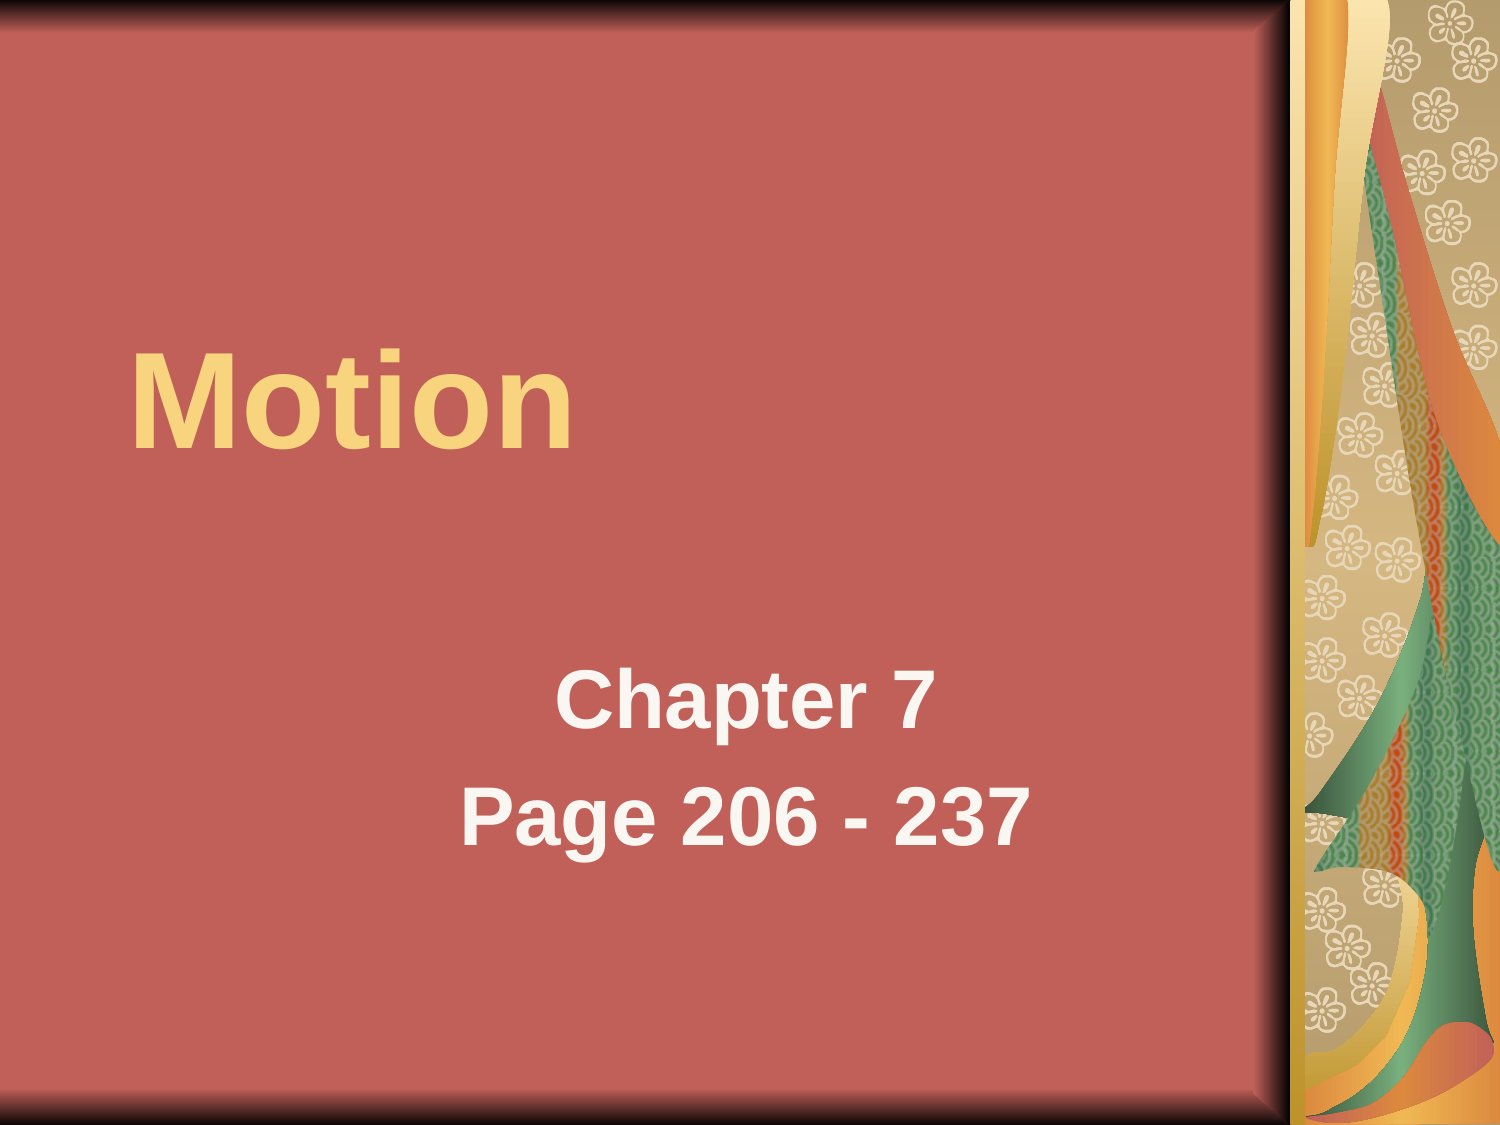

# Motion
Chapter 7
Page 206 - 237